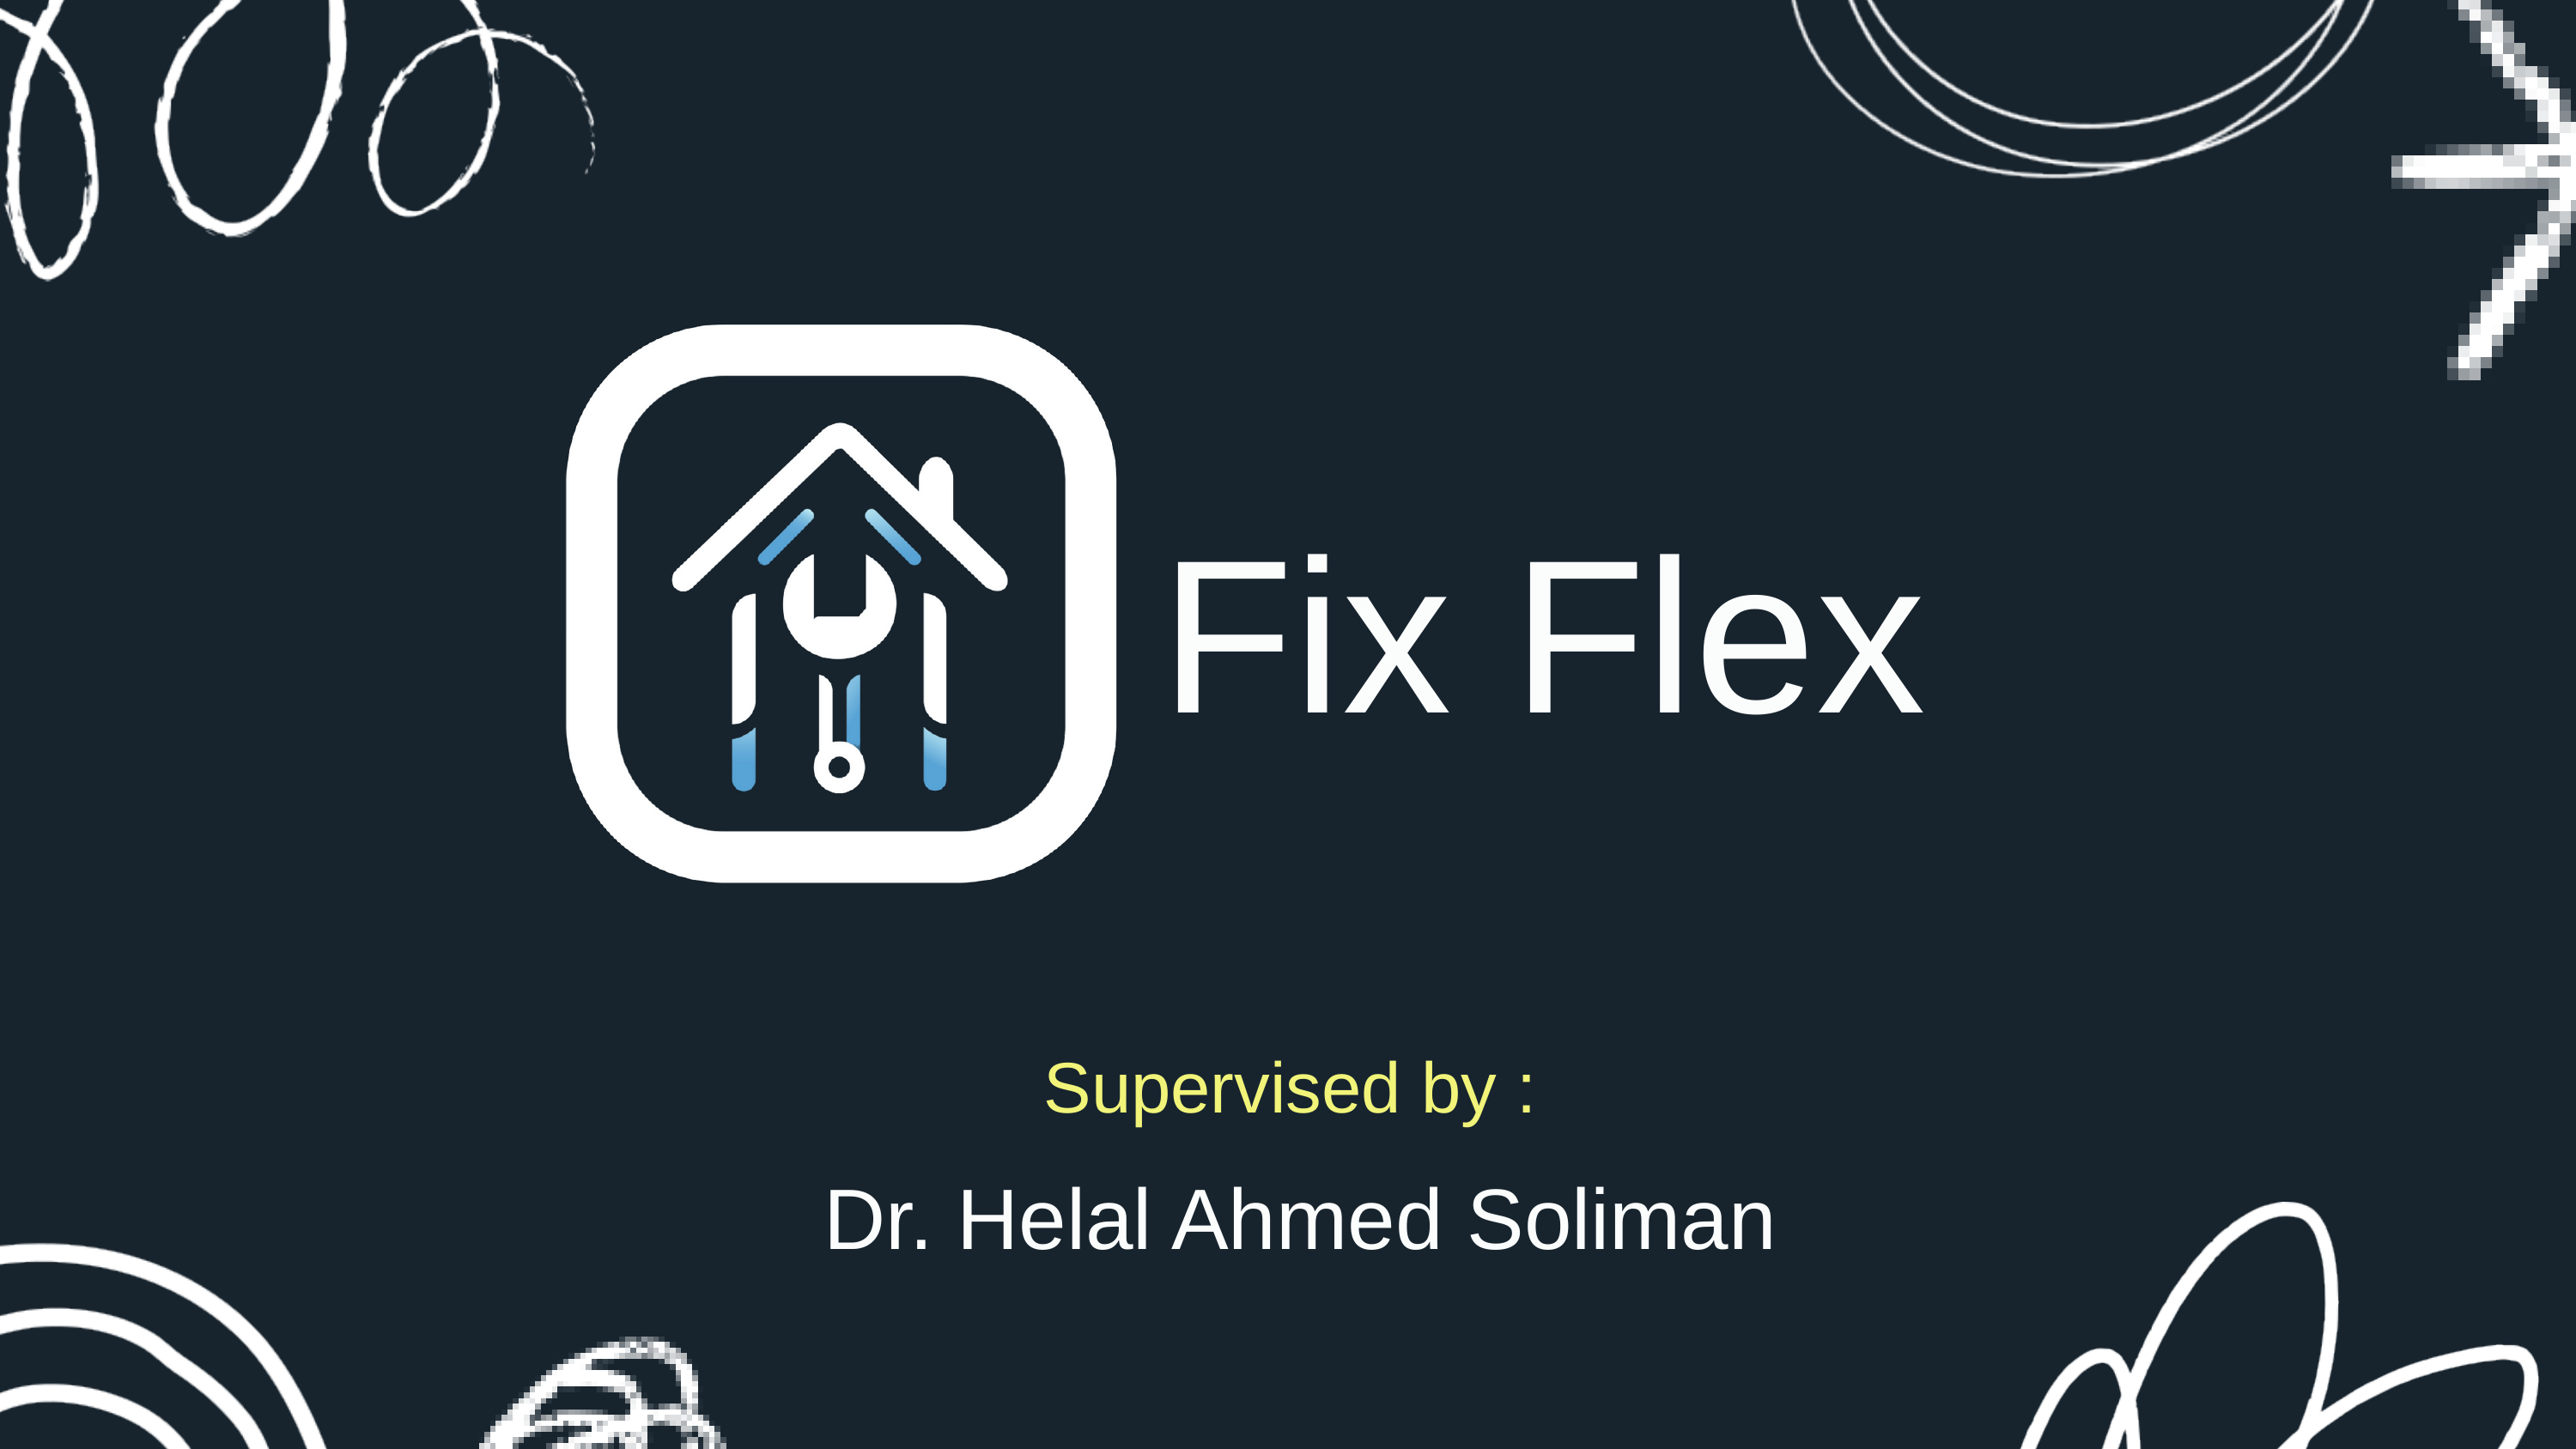

Fix Flex
Supervised by :
Dr. Helal Ahmed Soliman